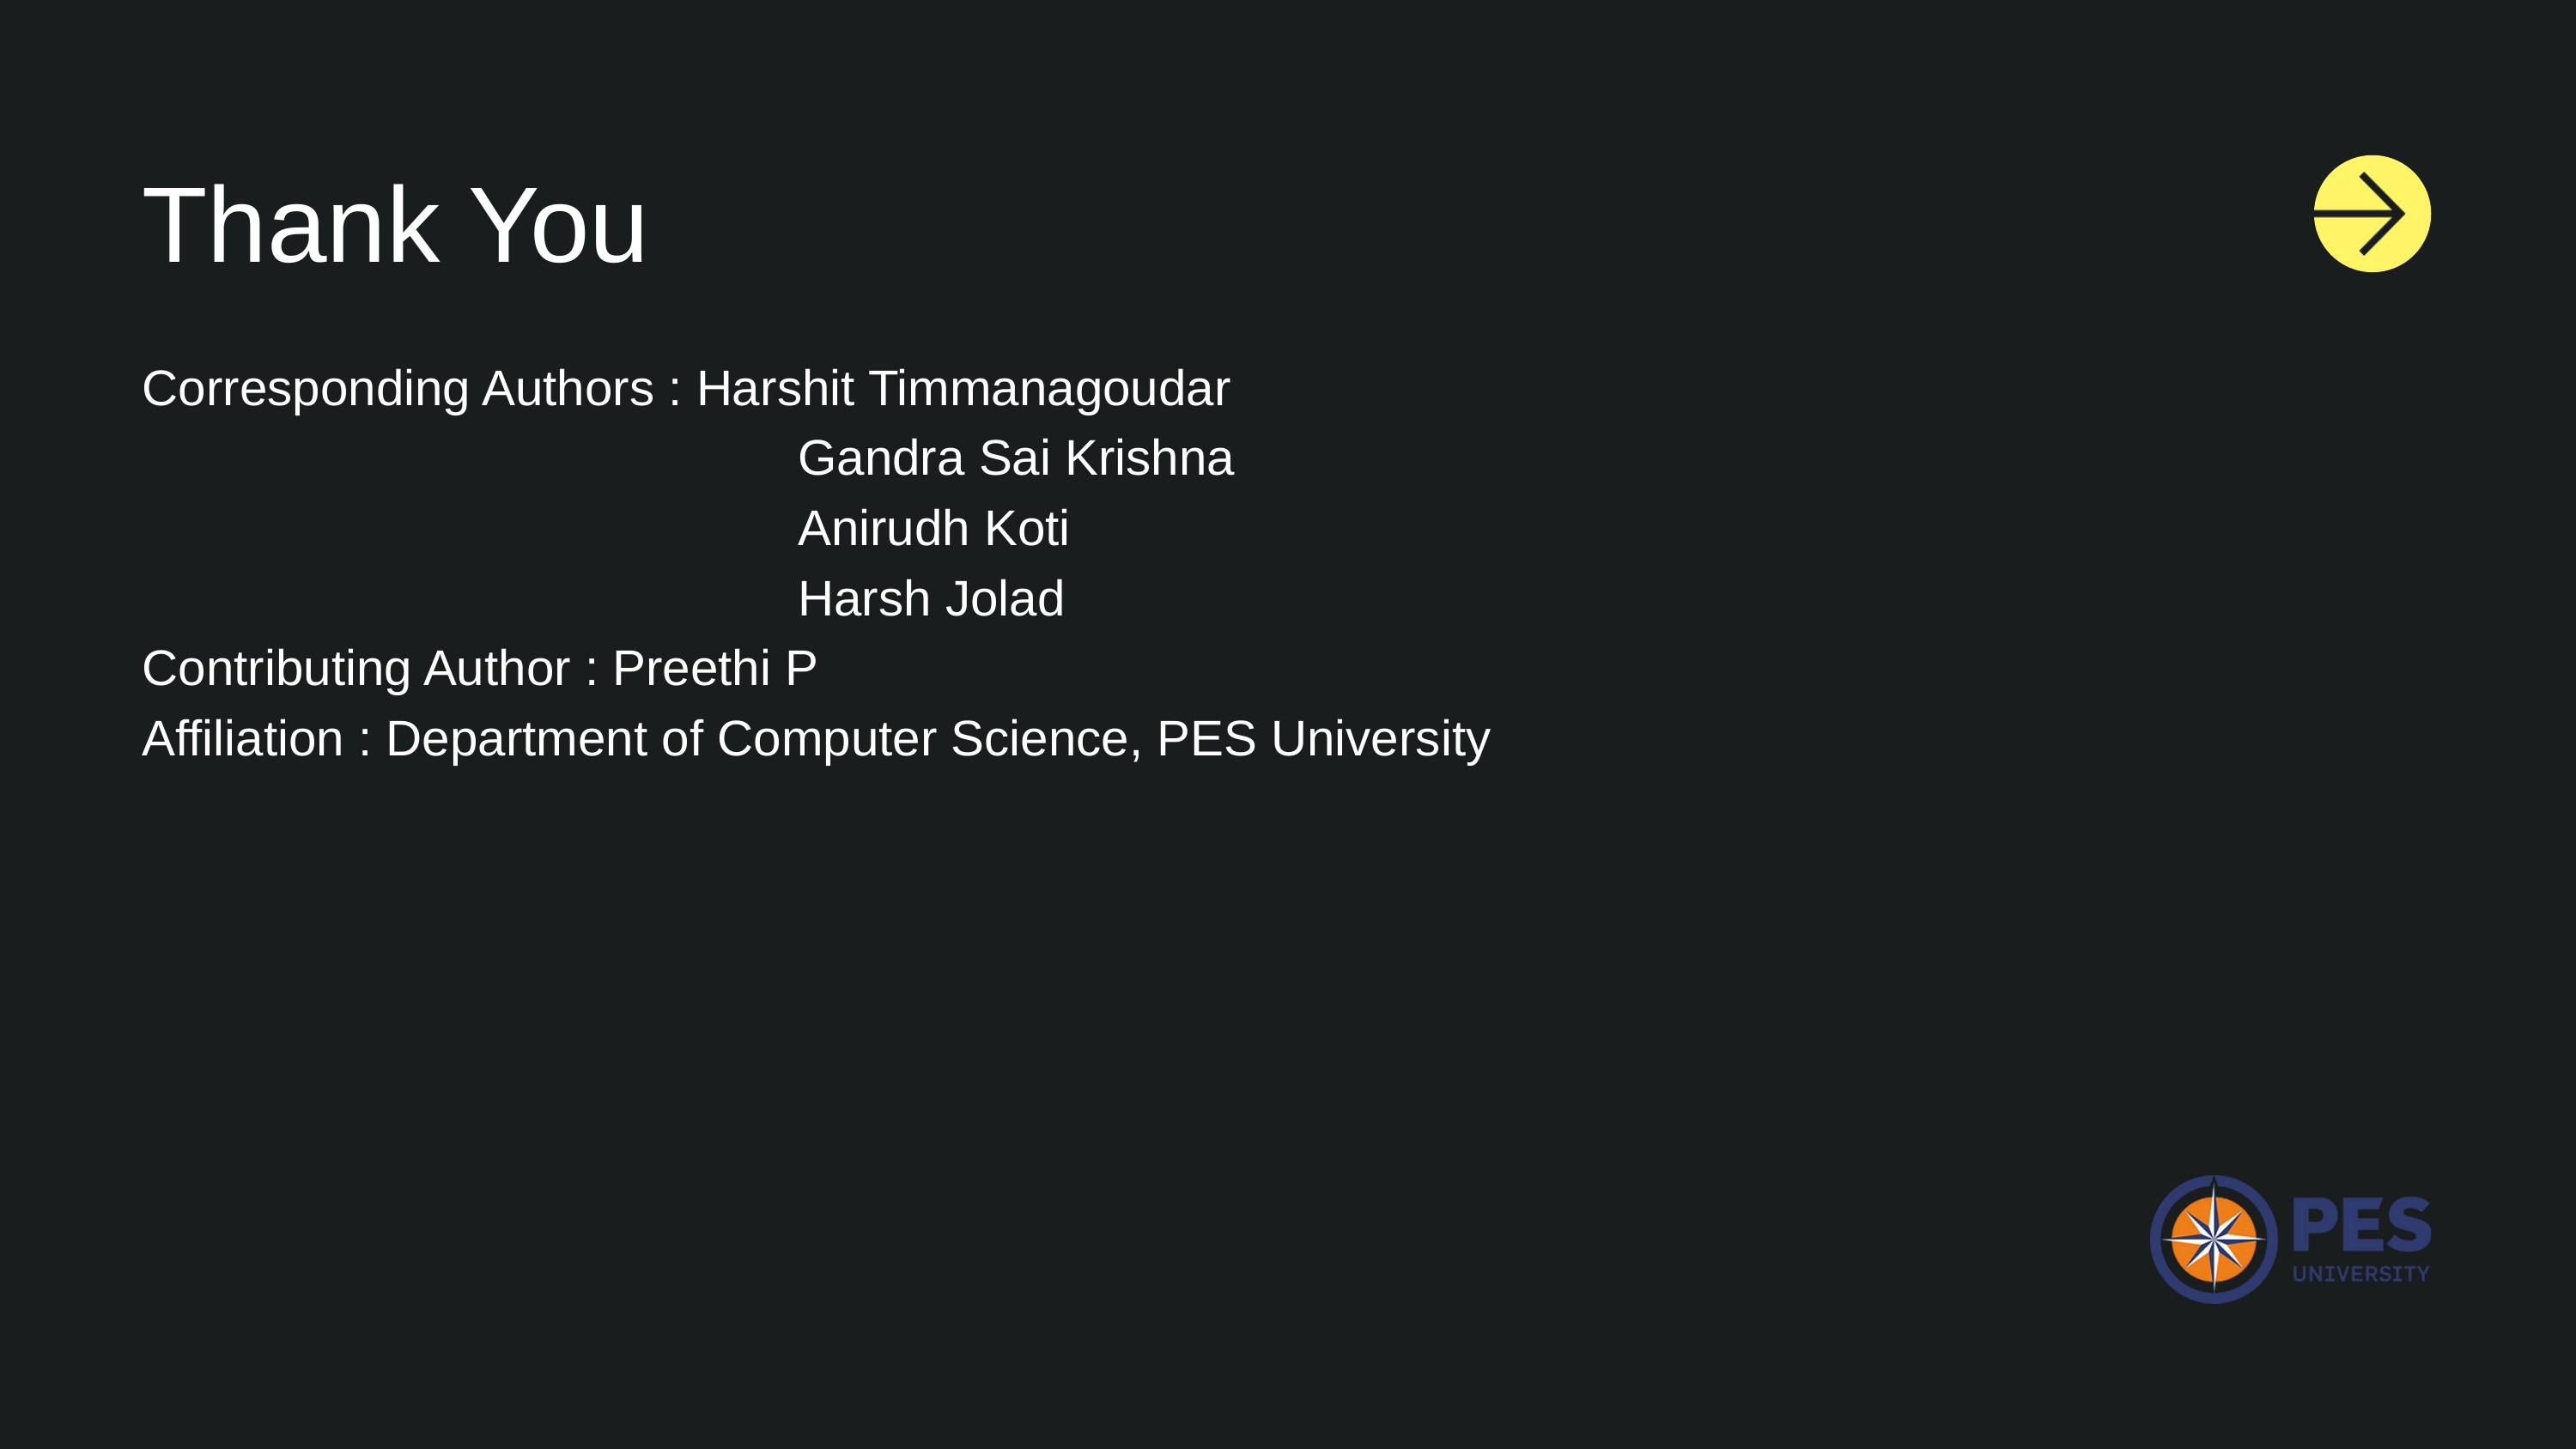

Thank You
Corresponding Authors : Harshit Timmanagoudar
                                               Gandra Sai Krishna
                                               Anirudh Koti
                                               Harsh Jolad
Contributing Author : Preethi P
Affiliation : Department of Computer Science, PES University